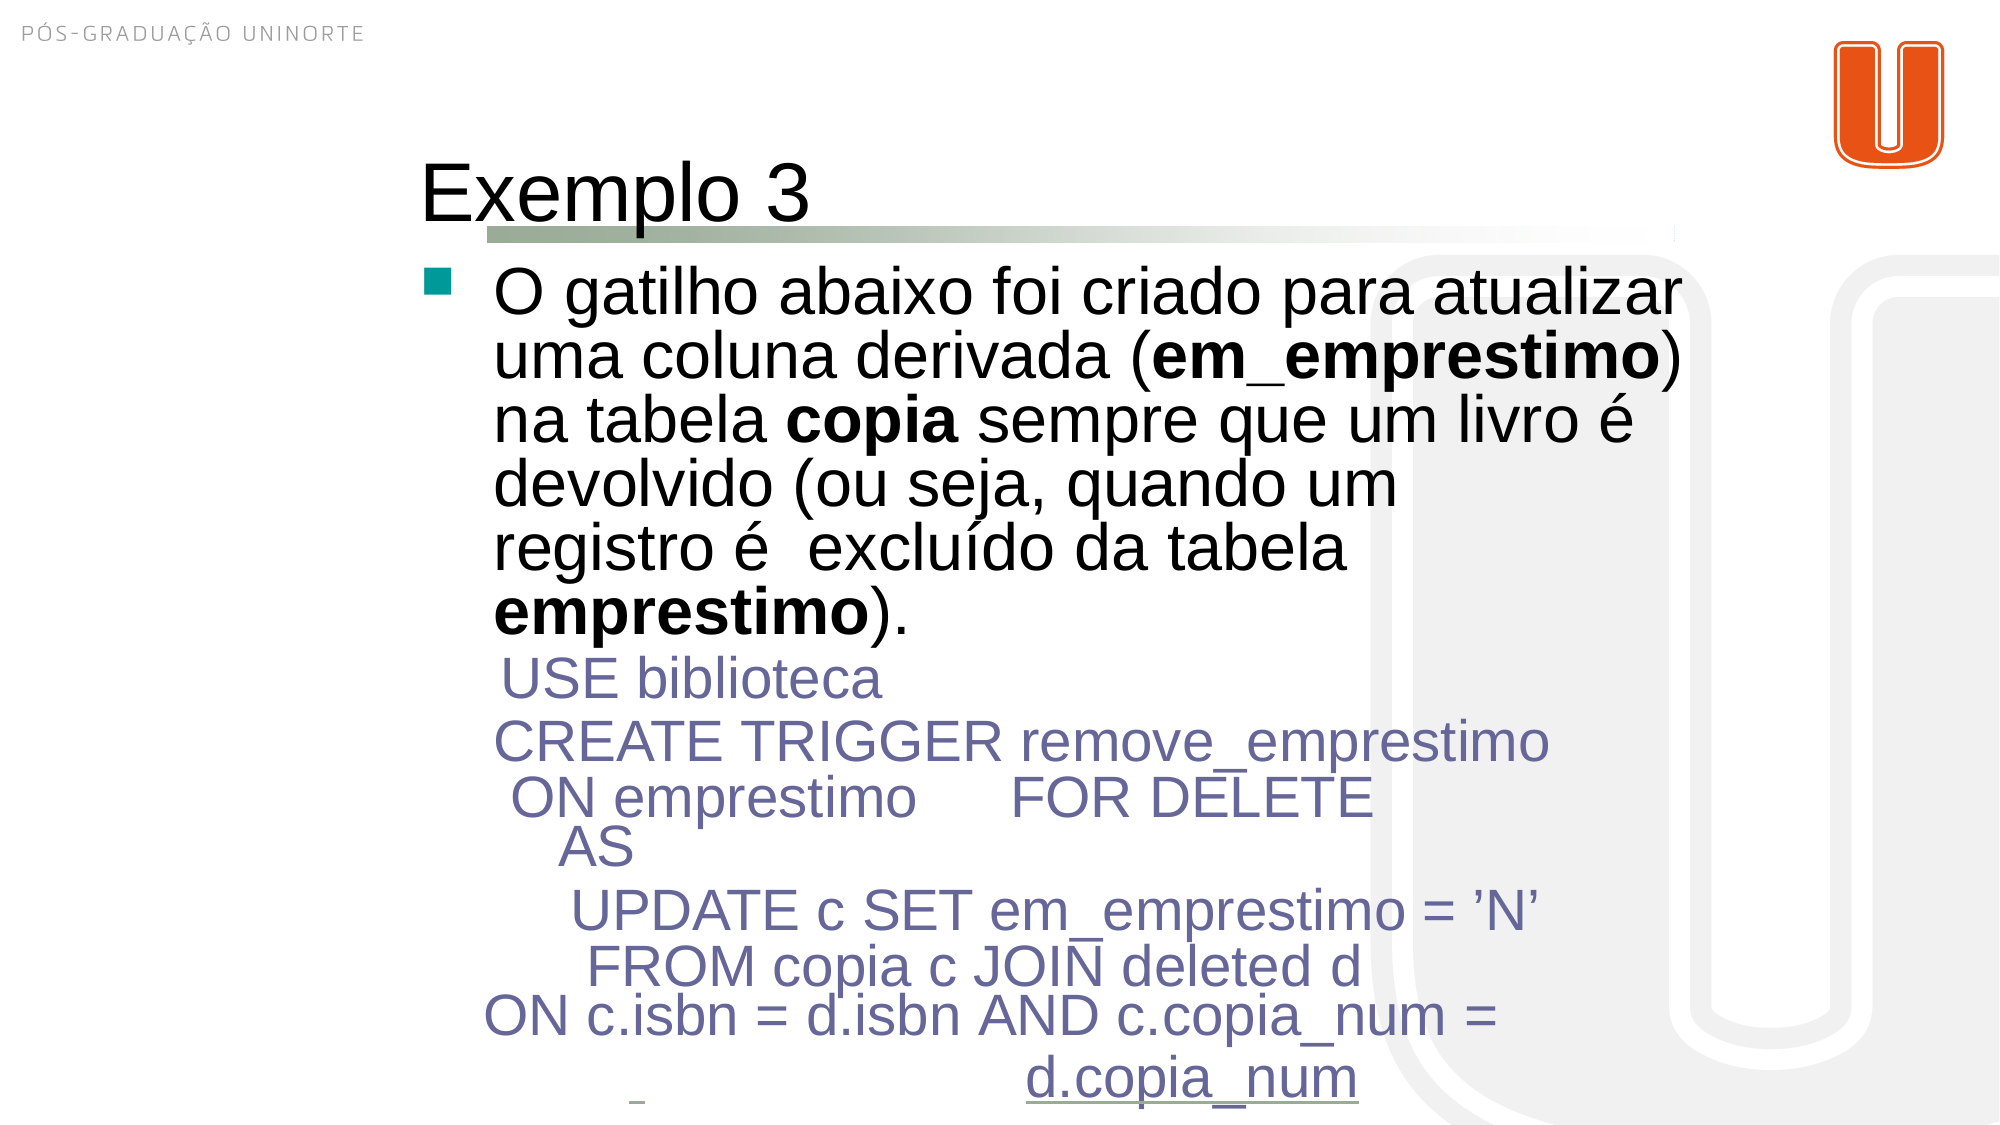

106/22
# Exemplo 3

O gatilho abaixo foi criado para atualizar  uma coluna derivada (em_emprestimo)  na tabela copia sempre que um livro é  devolvido (ou seja, quando um	registro é  excluído da tabela emprestimo).
USE biblioteca
CREATE TRIGGER remove_emprestimo  ON emprestimo	FOR DELETE
AS
UPDATE c SET em_emprestimo = ’N’  FROM copia c JOIN deleted d
ON c.isbn = d.isbn AND c.copia_num =
 	d.copia_num